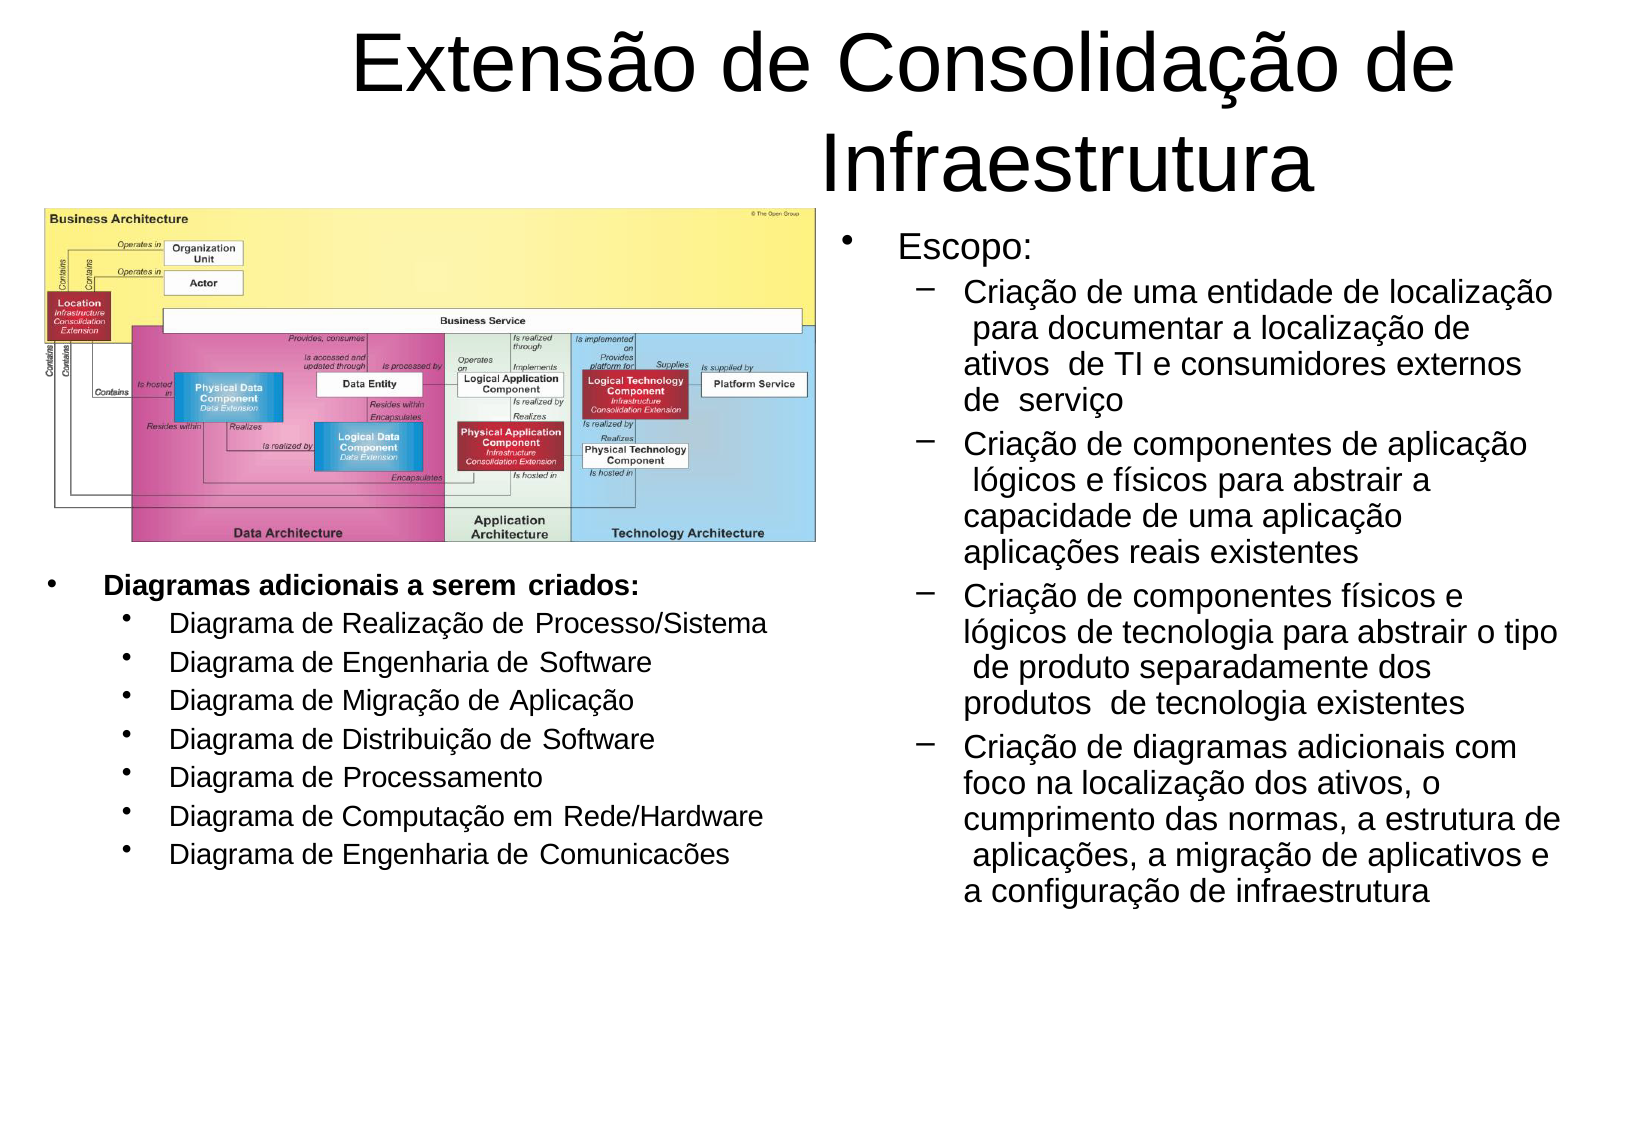

# Extensão de Consolidação de  Infraestrutura

Escopo:
Criação de uma entidade de localização  para documentar a localização de ativos  de TI e consumidores externos de  serviço
Criação de componentes de aplicação  lógicos e físicos para abstrair a  capacidade de uma aplicação  aplicações reais existentes
Criação de componentes físicos e  lógicos de tecnologia para abstrair o tipo  de produto separadamente dos produtos  de tecnologia existentes
Criação de diagramas adicionais com  foco na localização dos ativos, o  cumprimento das normas, a estrutura de  aplicações, a migração de aplicativos e  a configuração de infraestrutura
Diagramas adicionais a serem criados:
Diagrama de Realização de Processo/Sistema
Diagrama de Engenharia de Software
Diagrama de Migração de Aplicação
Diagrama de Distribuição de Software
Diagrama de Processamento
Diagrama de Computação em Rede/Hardware
Diagrama de Engenharia de Comunicacões